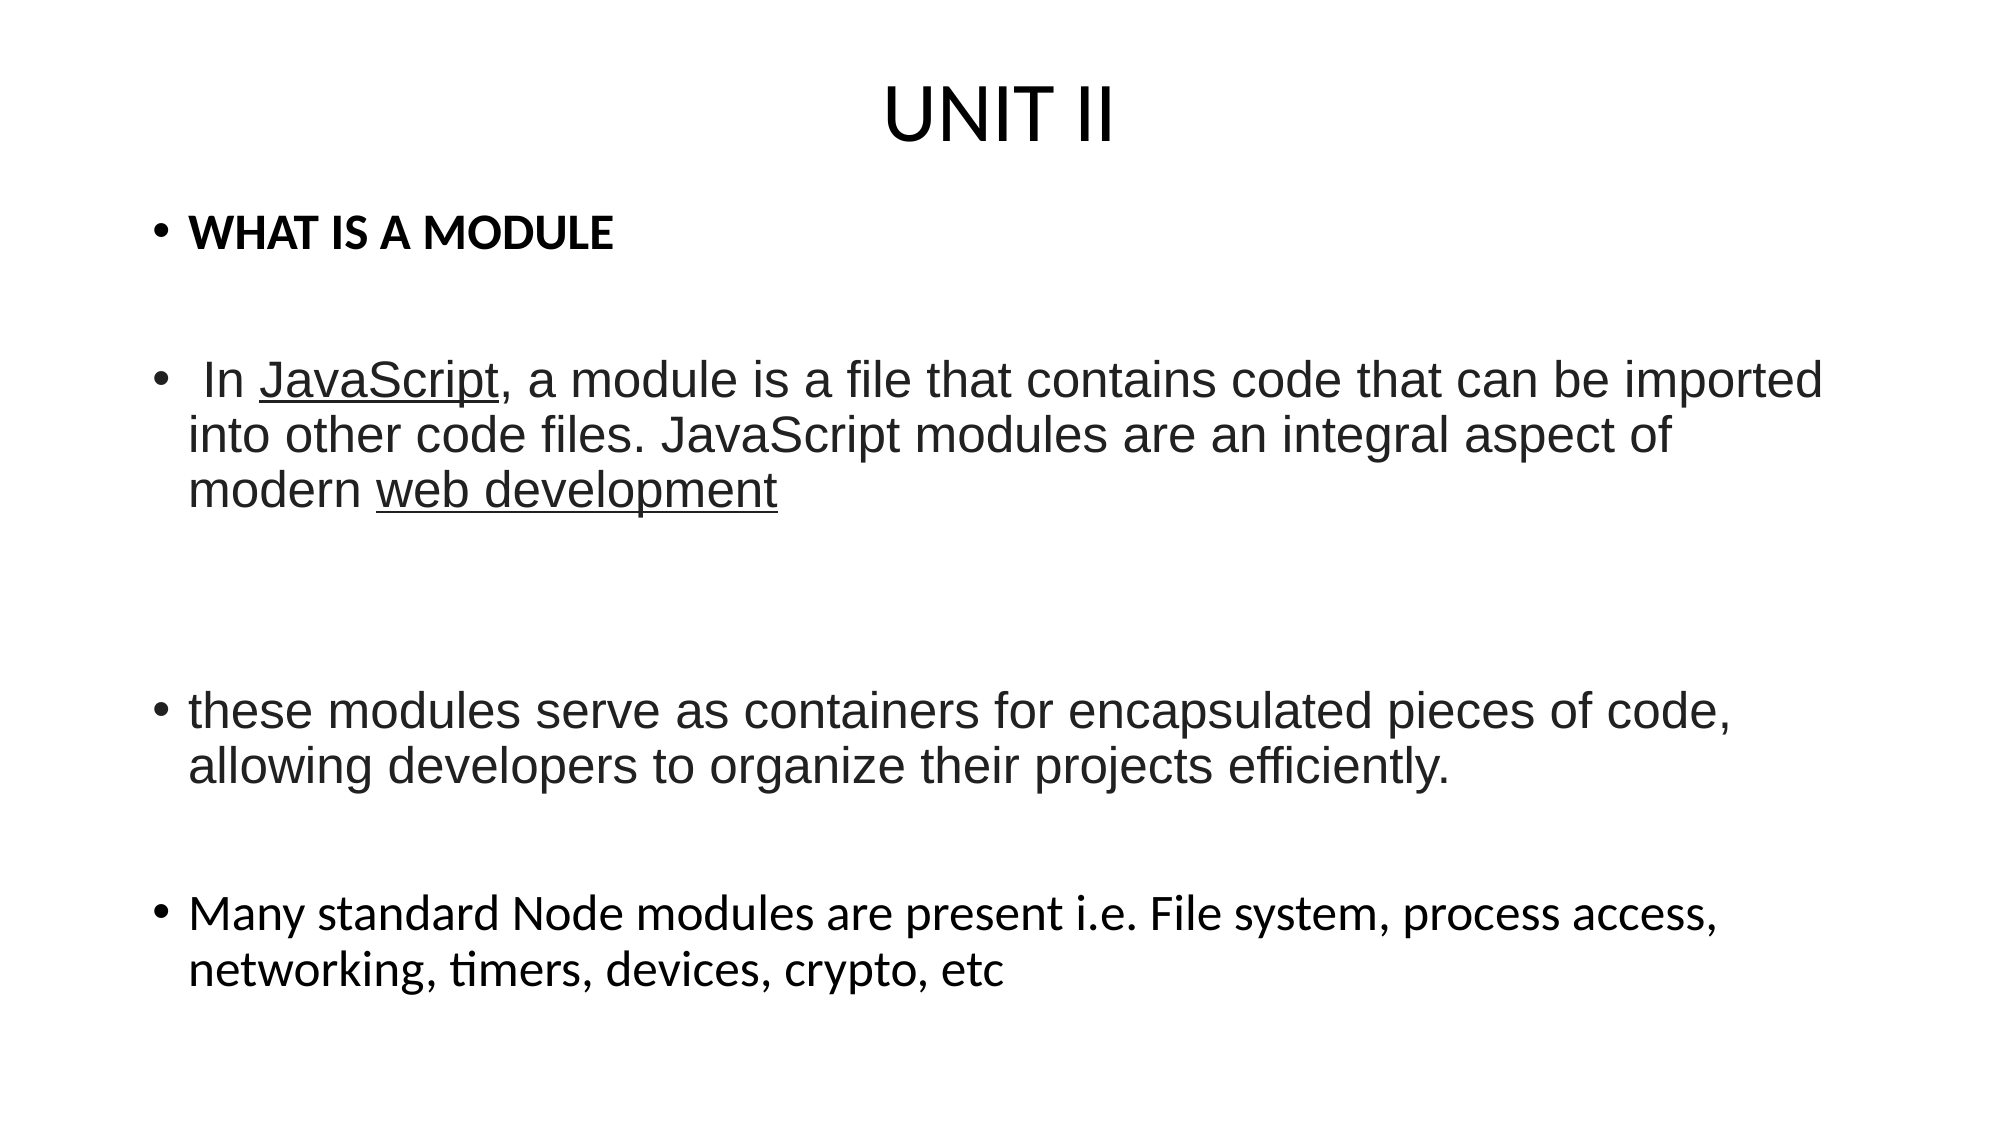

# UNIT II
WHAT IS A MODULE

 In JavaScript, a module is a file that contains code that can be imported into other code files. JavaScript modules are an integral aspect of modern web development

these modules serve as containers for encapsulated pieces of code, allowing developers to organize their projects efficiently.

Many standard Node modules are present i.e. File system, process access, networking, timers, devices, crypto, etc